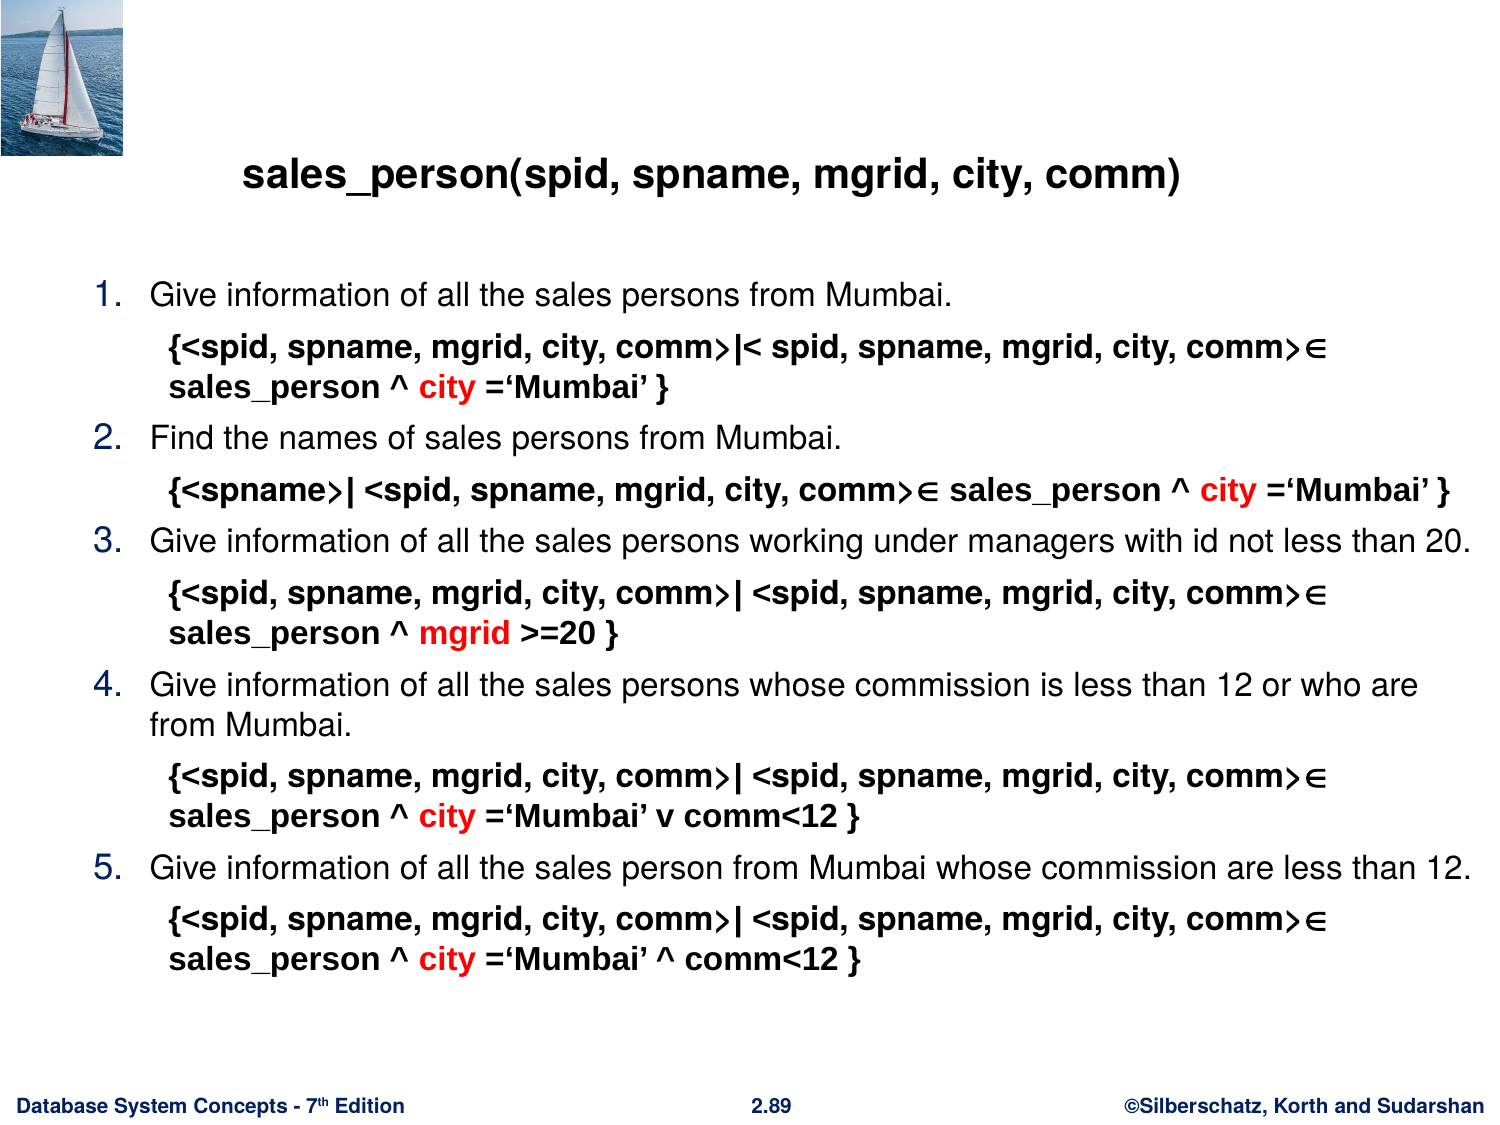

#
             sales_person(spid, spname, mgrid, city, comm)

Give information of all the sales persons from Mumbai.
{<spid, spname, mgrid, city, comm>|< spid, spname, mgrid, city, comm>∈ sales_person ^ city =‘Mumbai’ }
Find the names of sales persons from Mumbai.
{<spname>| <spid, spname, mgrid, city, comm>∈ sales_person ^ city =‘Mumbai’ }
Give information of all the sales persons working under managers with id not less than 20.
{<spid, spname, mgrid, city, comm>| <spid, spname, mgrid, city, comm>∈ sales_person ^ mgrid >=20 }
Give information of all the sales persons whose commission is less than 12 or who are from Mumbai.
{<spid, spname, mgrid, city, comm>| <spid, spname, mgrid, city, comm>∈ sales_person ^ city =‘Mumbai’ v comm<12 }
Give information of all the sales person from Mumbai whose commission are less than 12.
{<spid, spname, mgrid, city, comm>| <spid, spname, mgrid, city, comm>∈ sales_person ^ city =‘Mumbai’ ^ comm<12 }